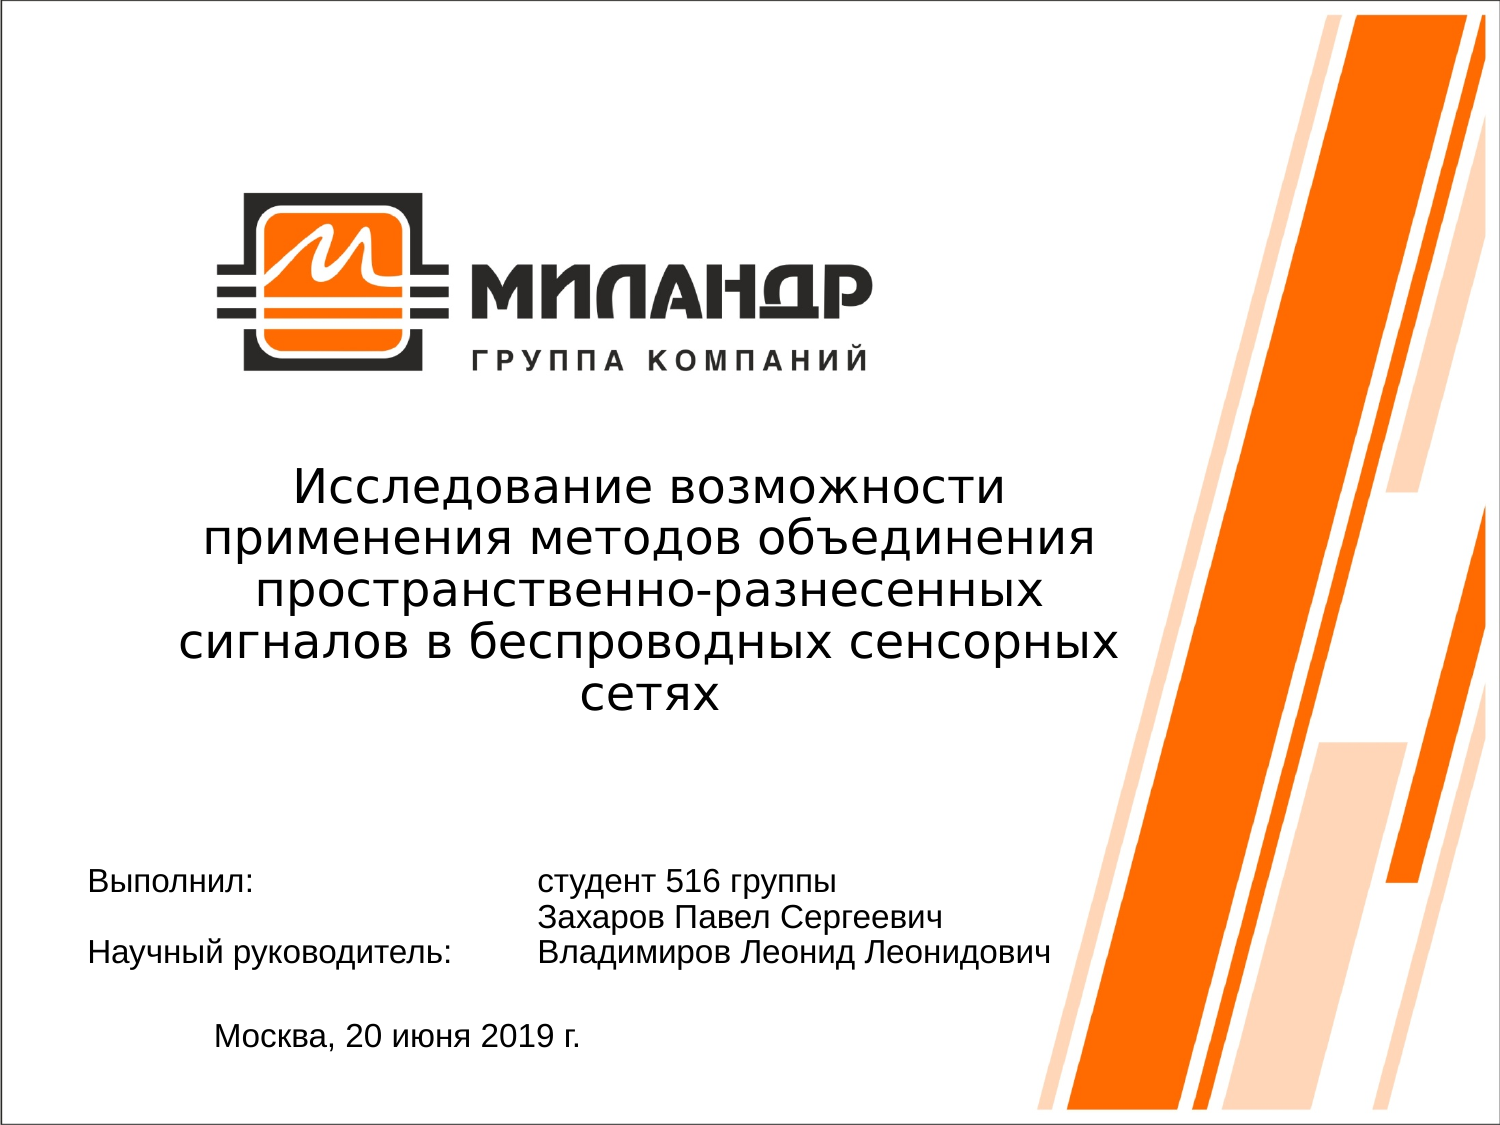

Исследование возможности применения методов объединения пространственно-разнесенных сигналов в беспроводных сенсорных сетях
Выполнил: 		студент 516 группы
			Захаров Павел Сергеевич
Научный руководитель: 	Владимиров Леонид Леонидович
Москва, 20 июня 2019 г.